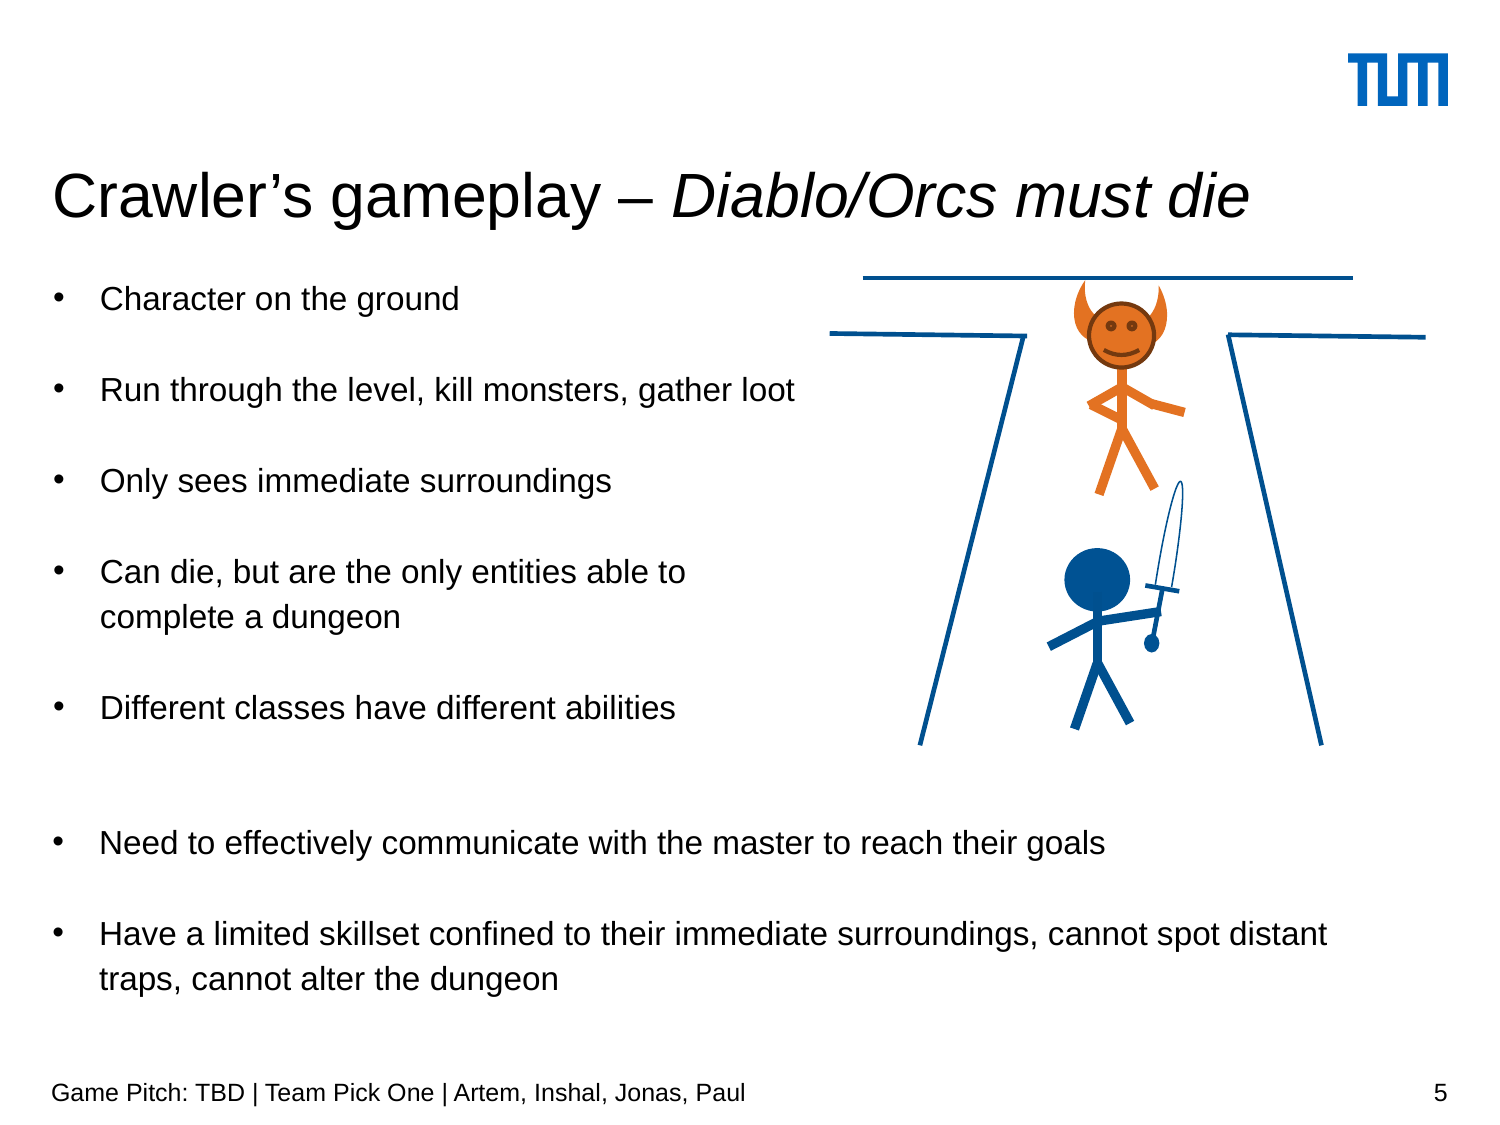

# Crawler’s gameplay – Diablo/Orcs must die
Character on the ground

Run through the level, kill monsters, gather loot

Only sees immediate surroundings

Can die, but are the only entities able to complete a dungeon

Different classes have different abilities

Need to effectively communicate with the master to reach their goals

Have a limited skillset confined to their immediate surroundings, cannot spot distant traps, cannot alter the dungeon

Game Pitch: TBD | Team Pick One | Artem, Inshal, Jonas, Paul
5